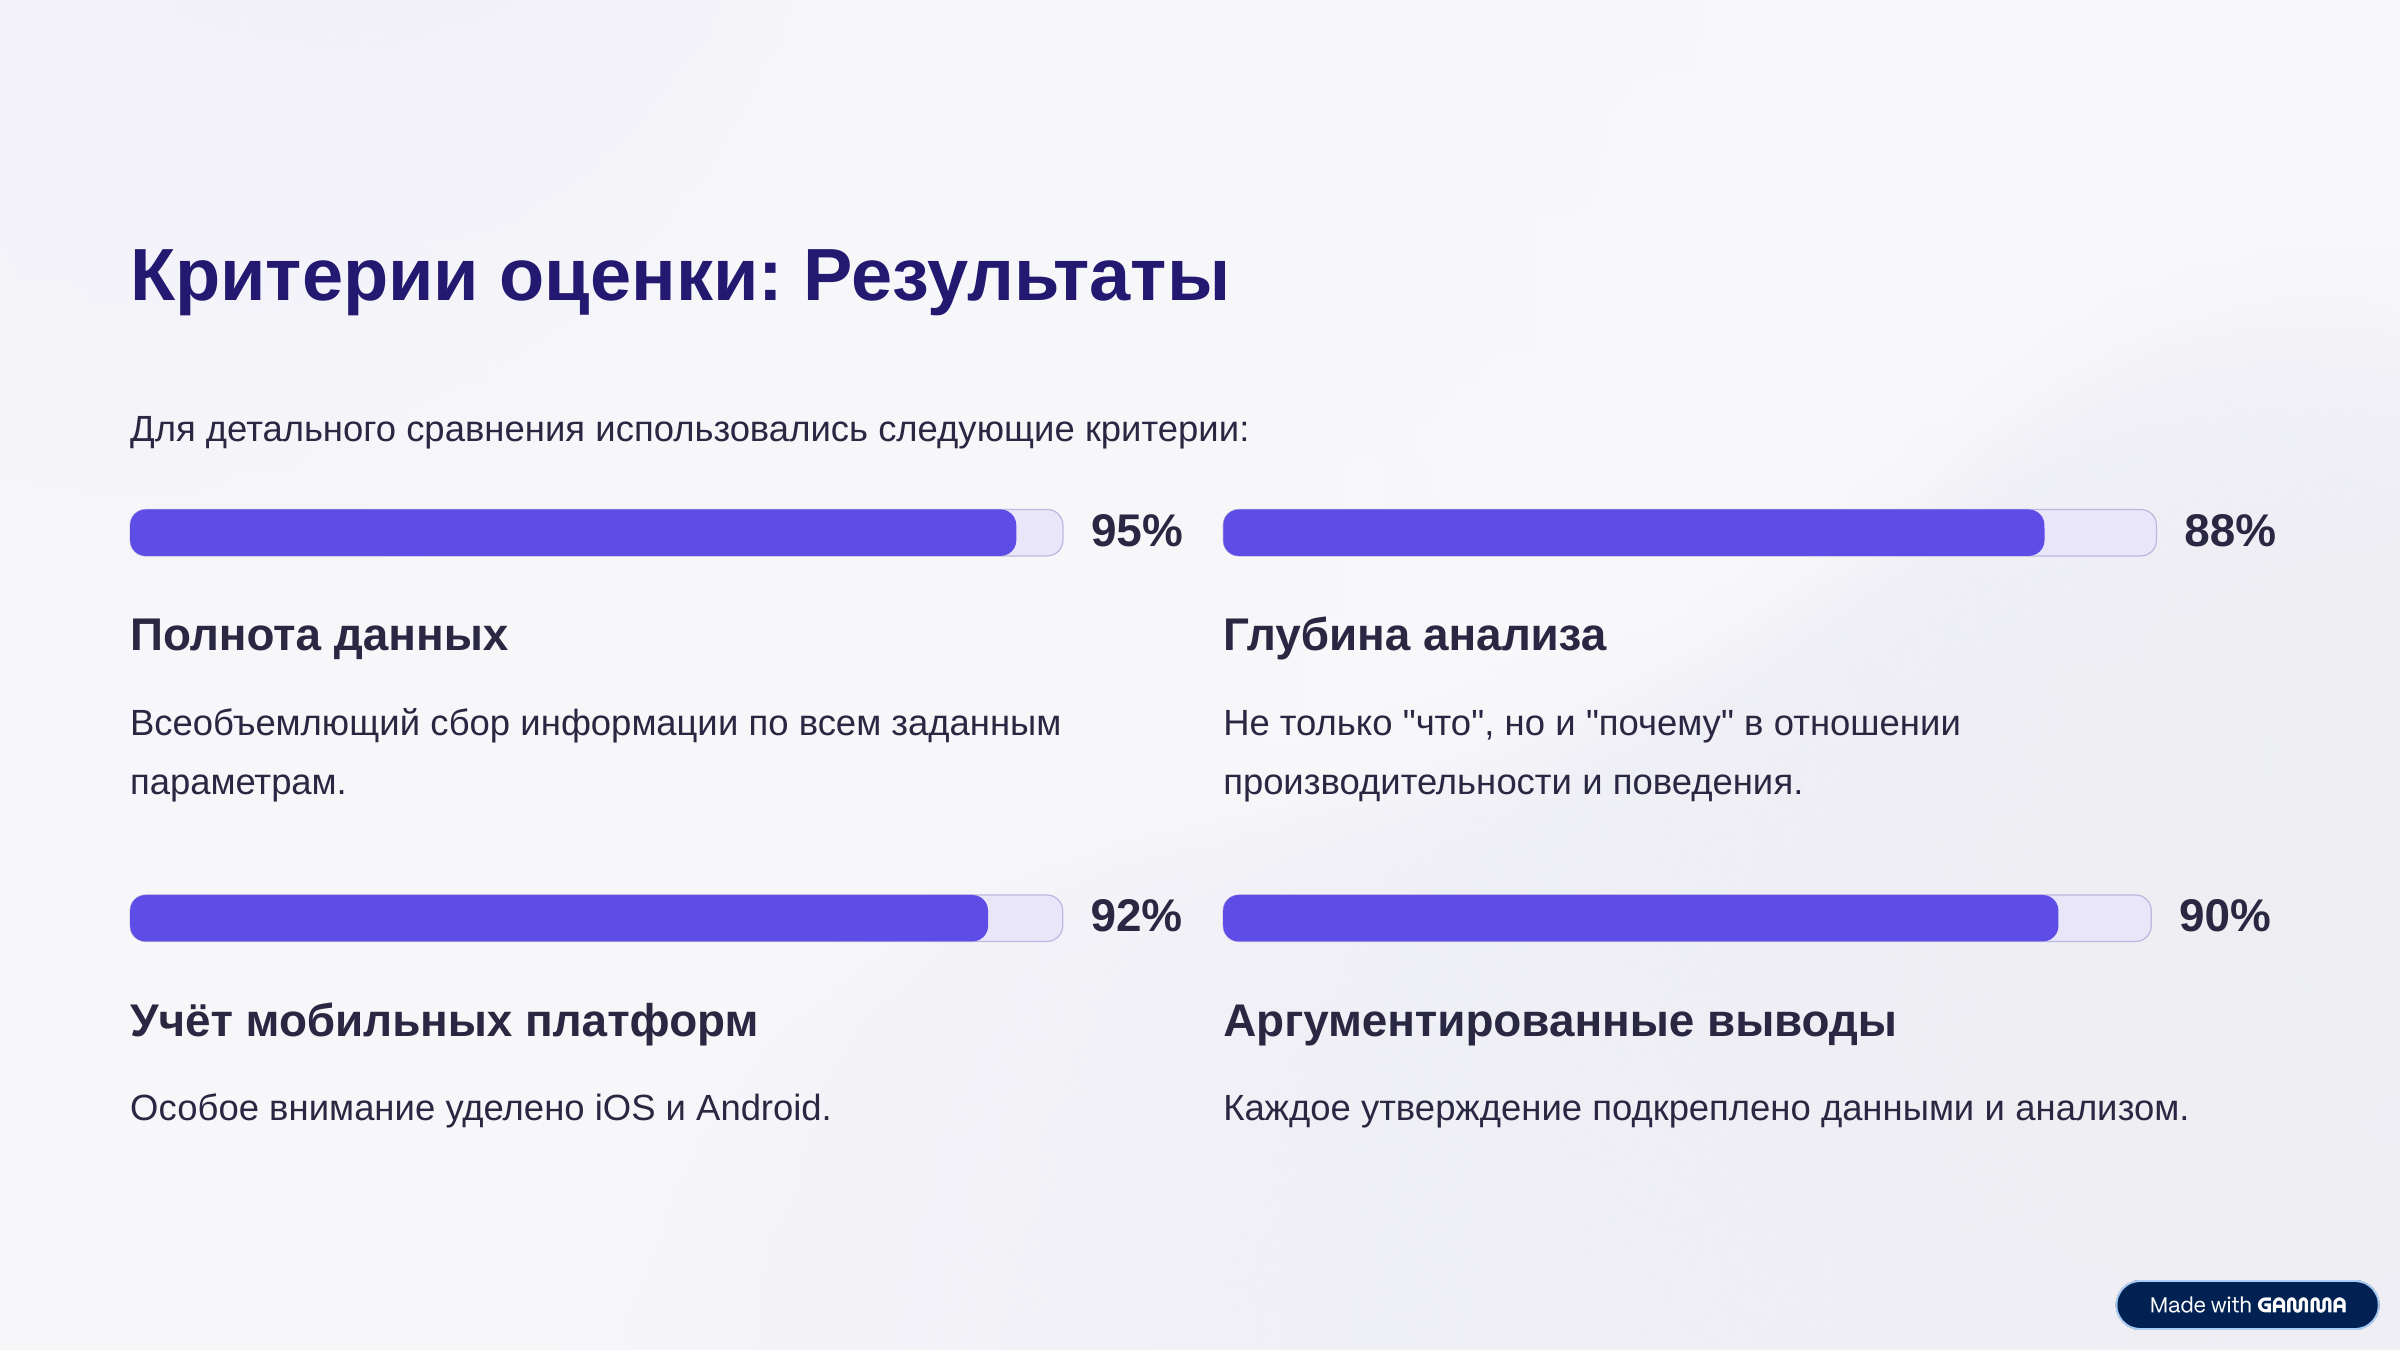

Критерии оценки: Результаты
Для детального сравнения использовались следующие критерии:

95%

88%
Полнота данных
Глубина анализа
Всеобъемлющий сбор информации по всем заданным параметрам.
Не только "что", но и "почему" в отношении производительности и поведения.

92%

90%
Учёт мобильных платформ
Аргументированные выводы
Особое внимание уделено iOS и Android.
Каждое утверждение подкреплено данными и анализом.